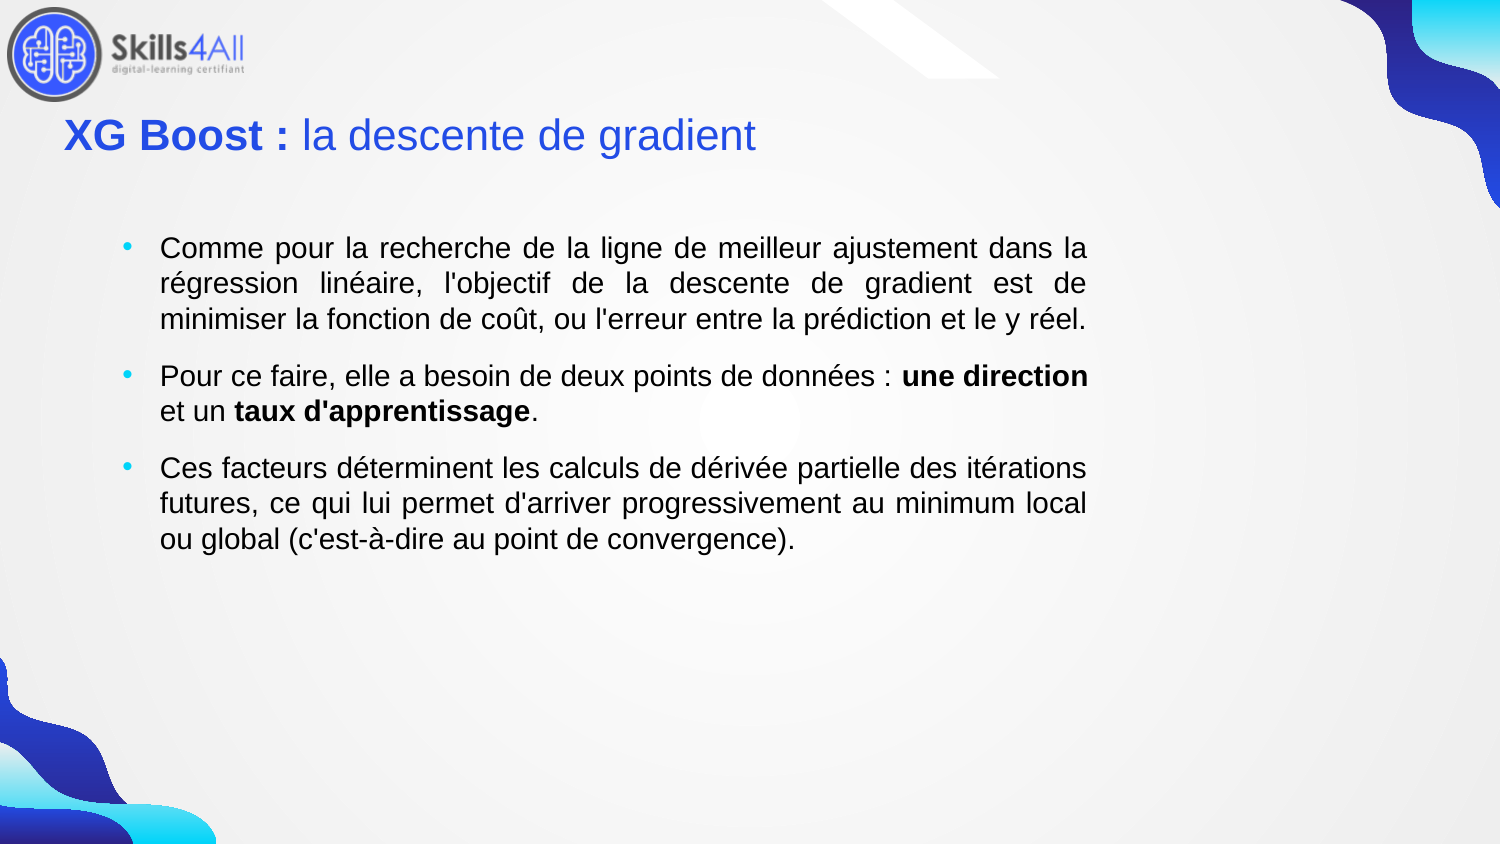

184
# XG Boost : la descente de gradient
Comme pour la recherche de la ligne de meilleur ajustement dans la régression linéaire, l'objectif de la descente de gradient est de minimiser la fonction de coût, ou l'erreur entre la prédiction et le y réel.
Pour ce faire, elle a besoin de deux points de données : une direction et un taux d'apprentissage.
Ces facteurs déterminent les calculs de dérivée partielle des itérations futures, ce qui lui permet d'arriver progressivement au minimum local ou global (c'est-à-dire au point de convergence).